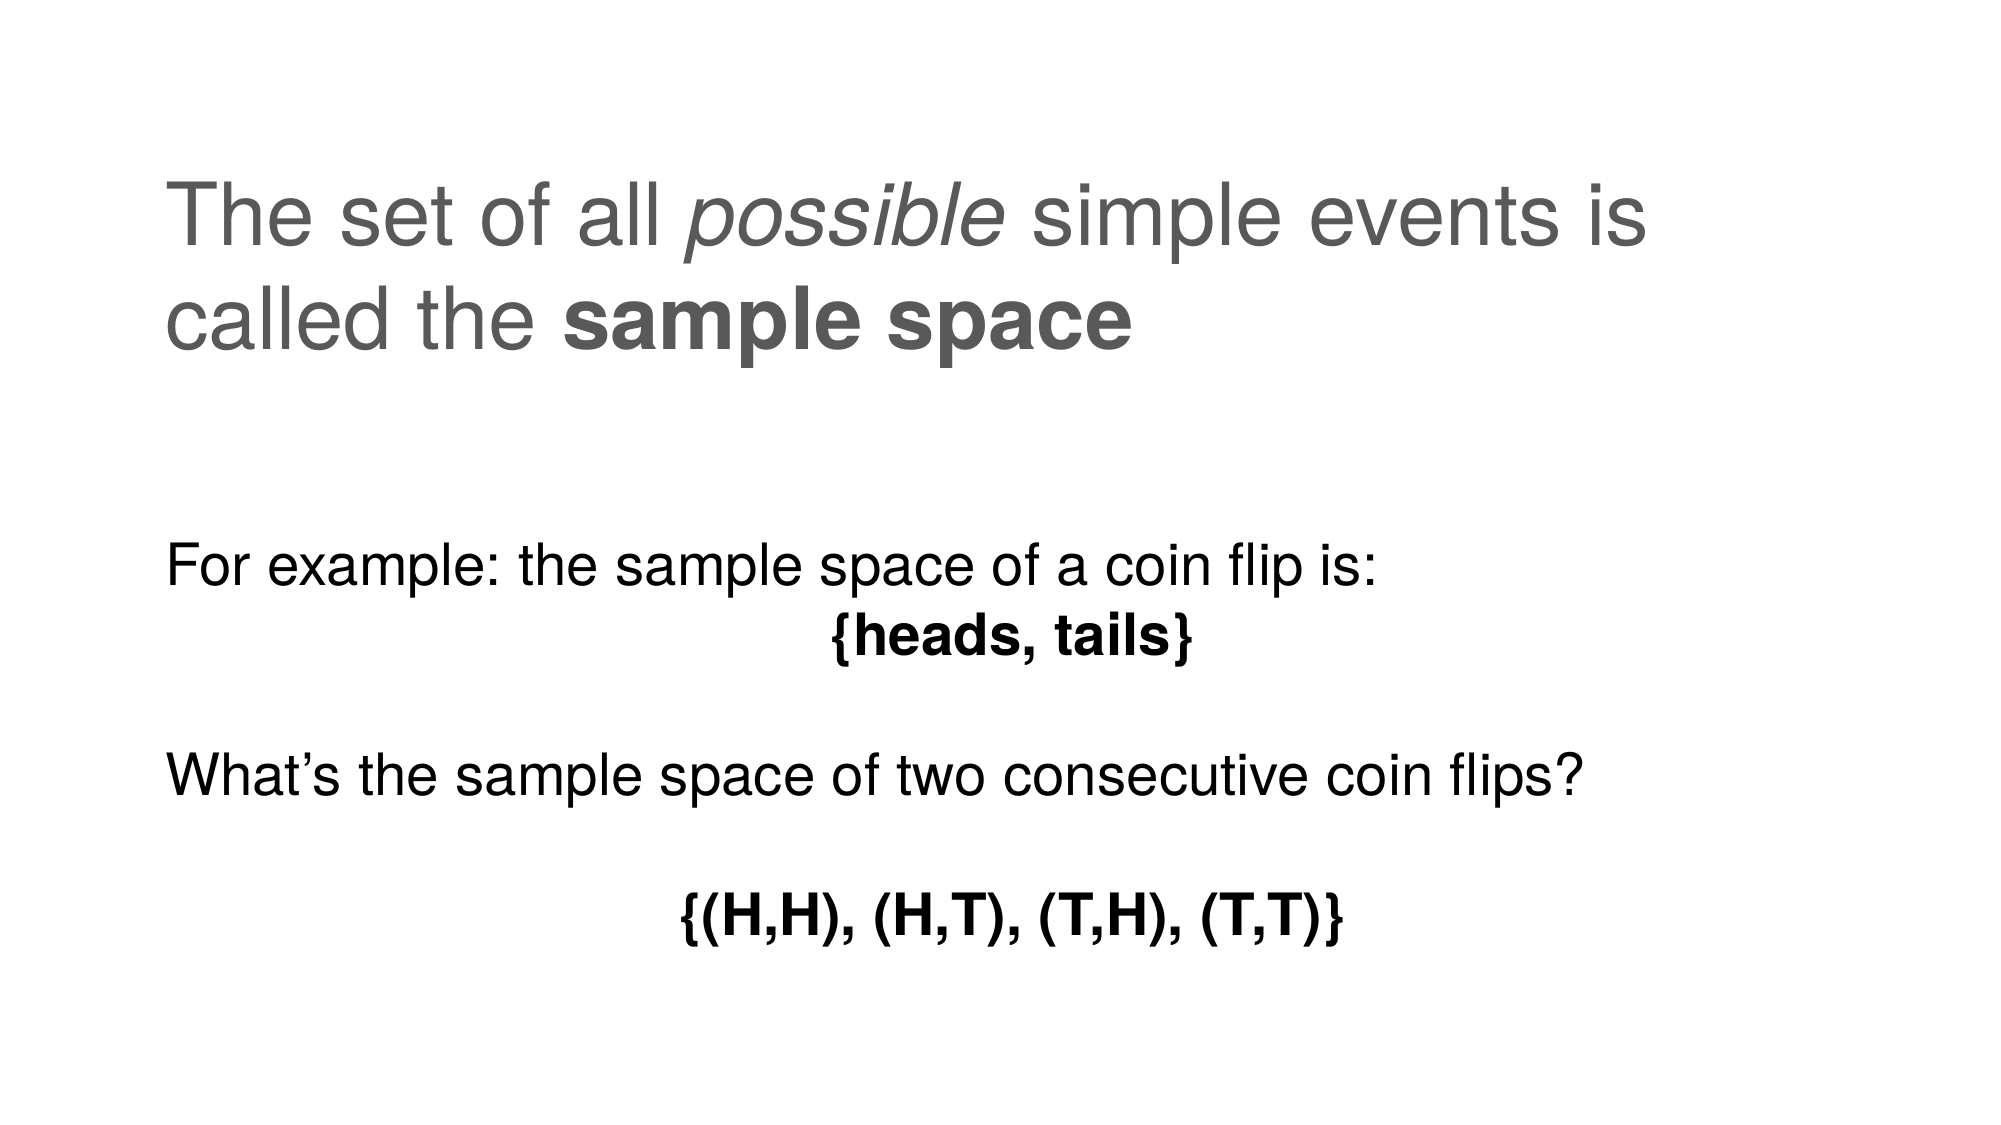

# The set of all possible simple events is called the sample space

For example: the sample space of a coin flip is:
{heads, tails}

What’s the sample space of two consecutive coin flips?

{(H,H), (H,T), (T,H), (T,T)}